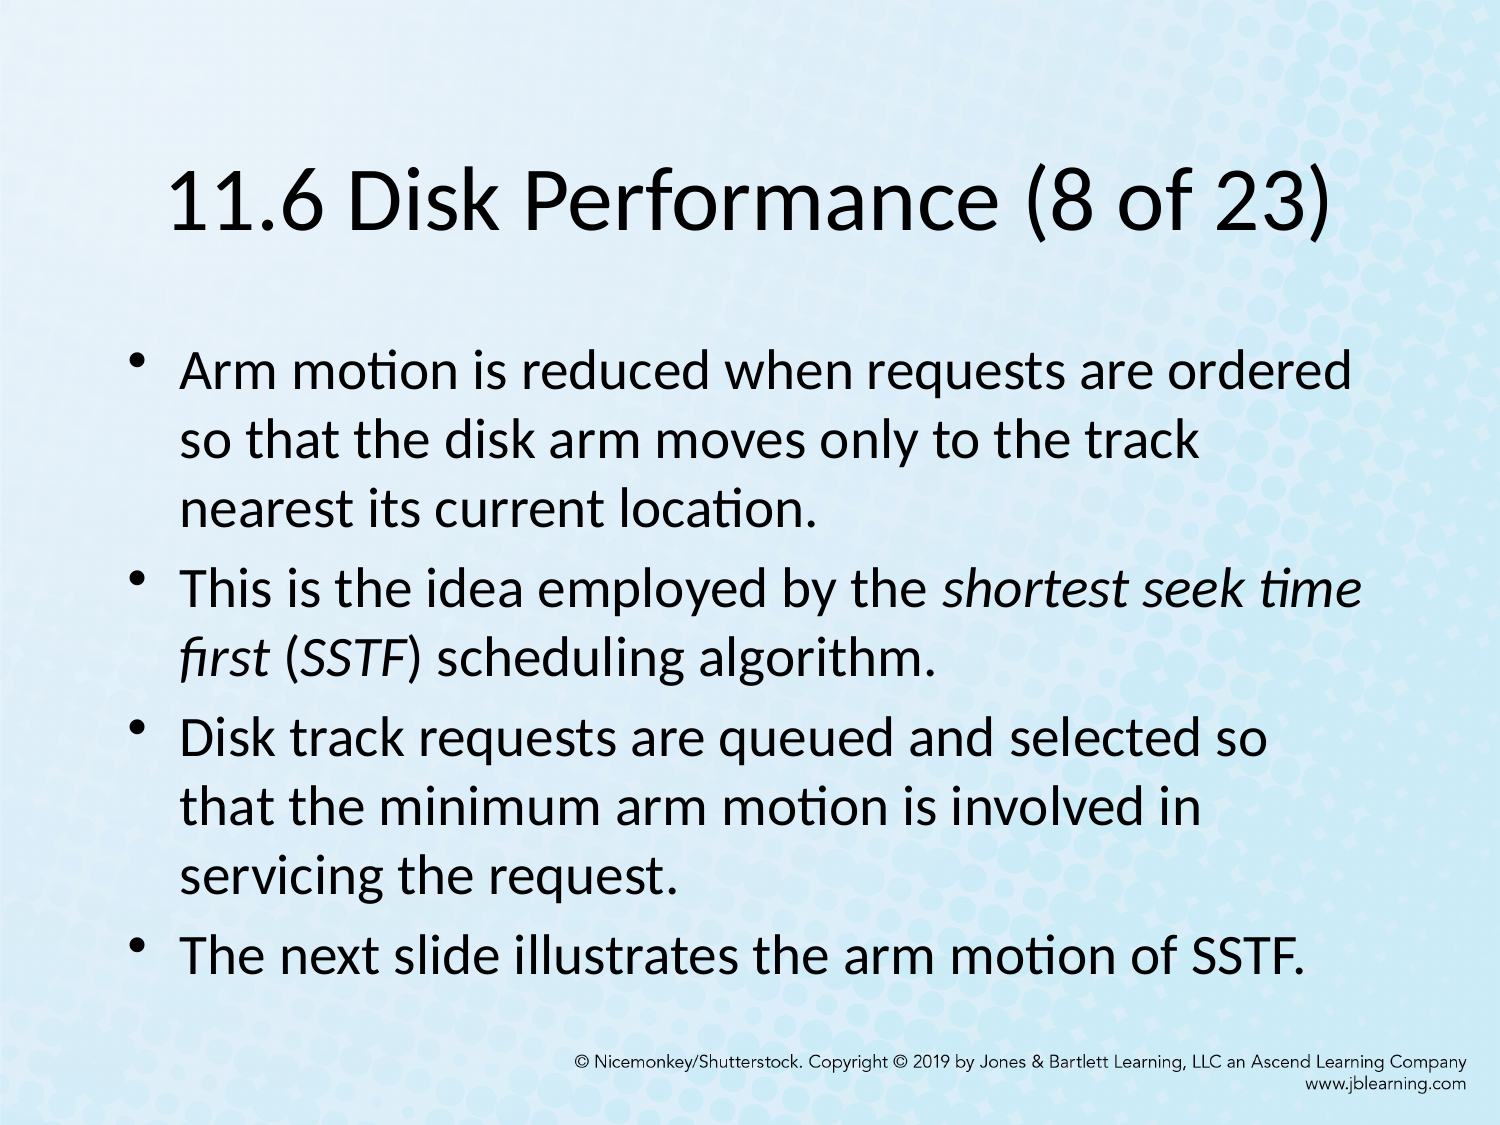

# 11.6 Disk Performance (8 of 23)
Arm motion is reduced when requests are ordered so that the disk arm moves only to the track nearest its current location.
This is the idea employed by the shortest seek time first (SSTF) scheduling algorithm.
Disk track requests are queued and selected so that the minimum arm motion is involved in servicing the request.
The next slide illustrates the arm motion of SSTF.